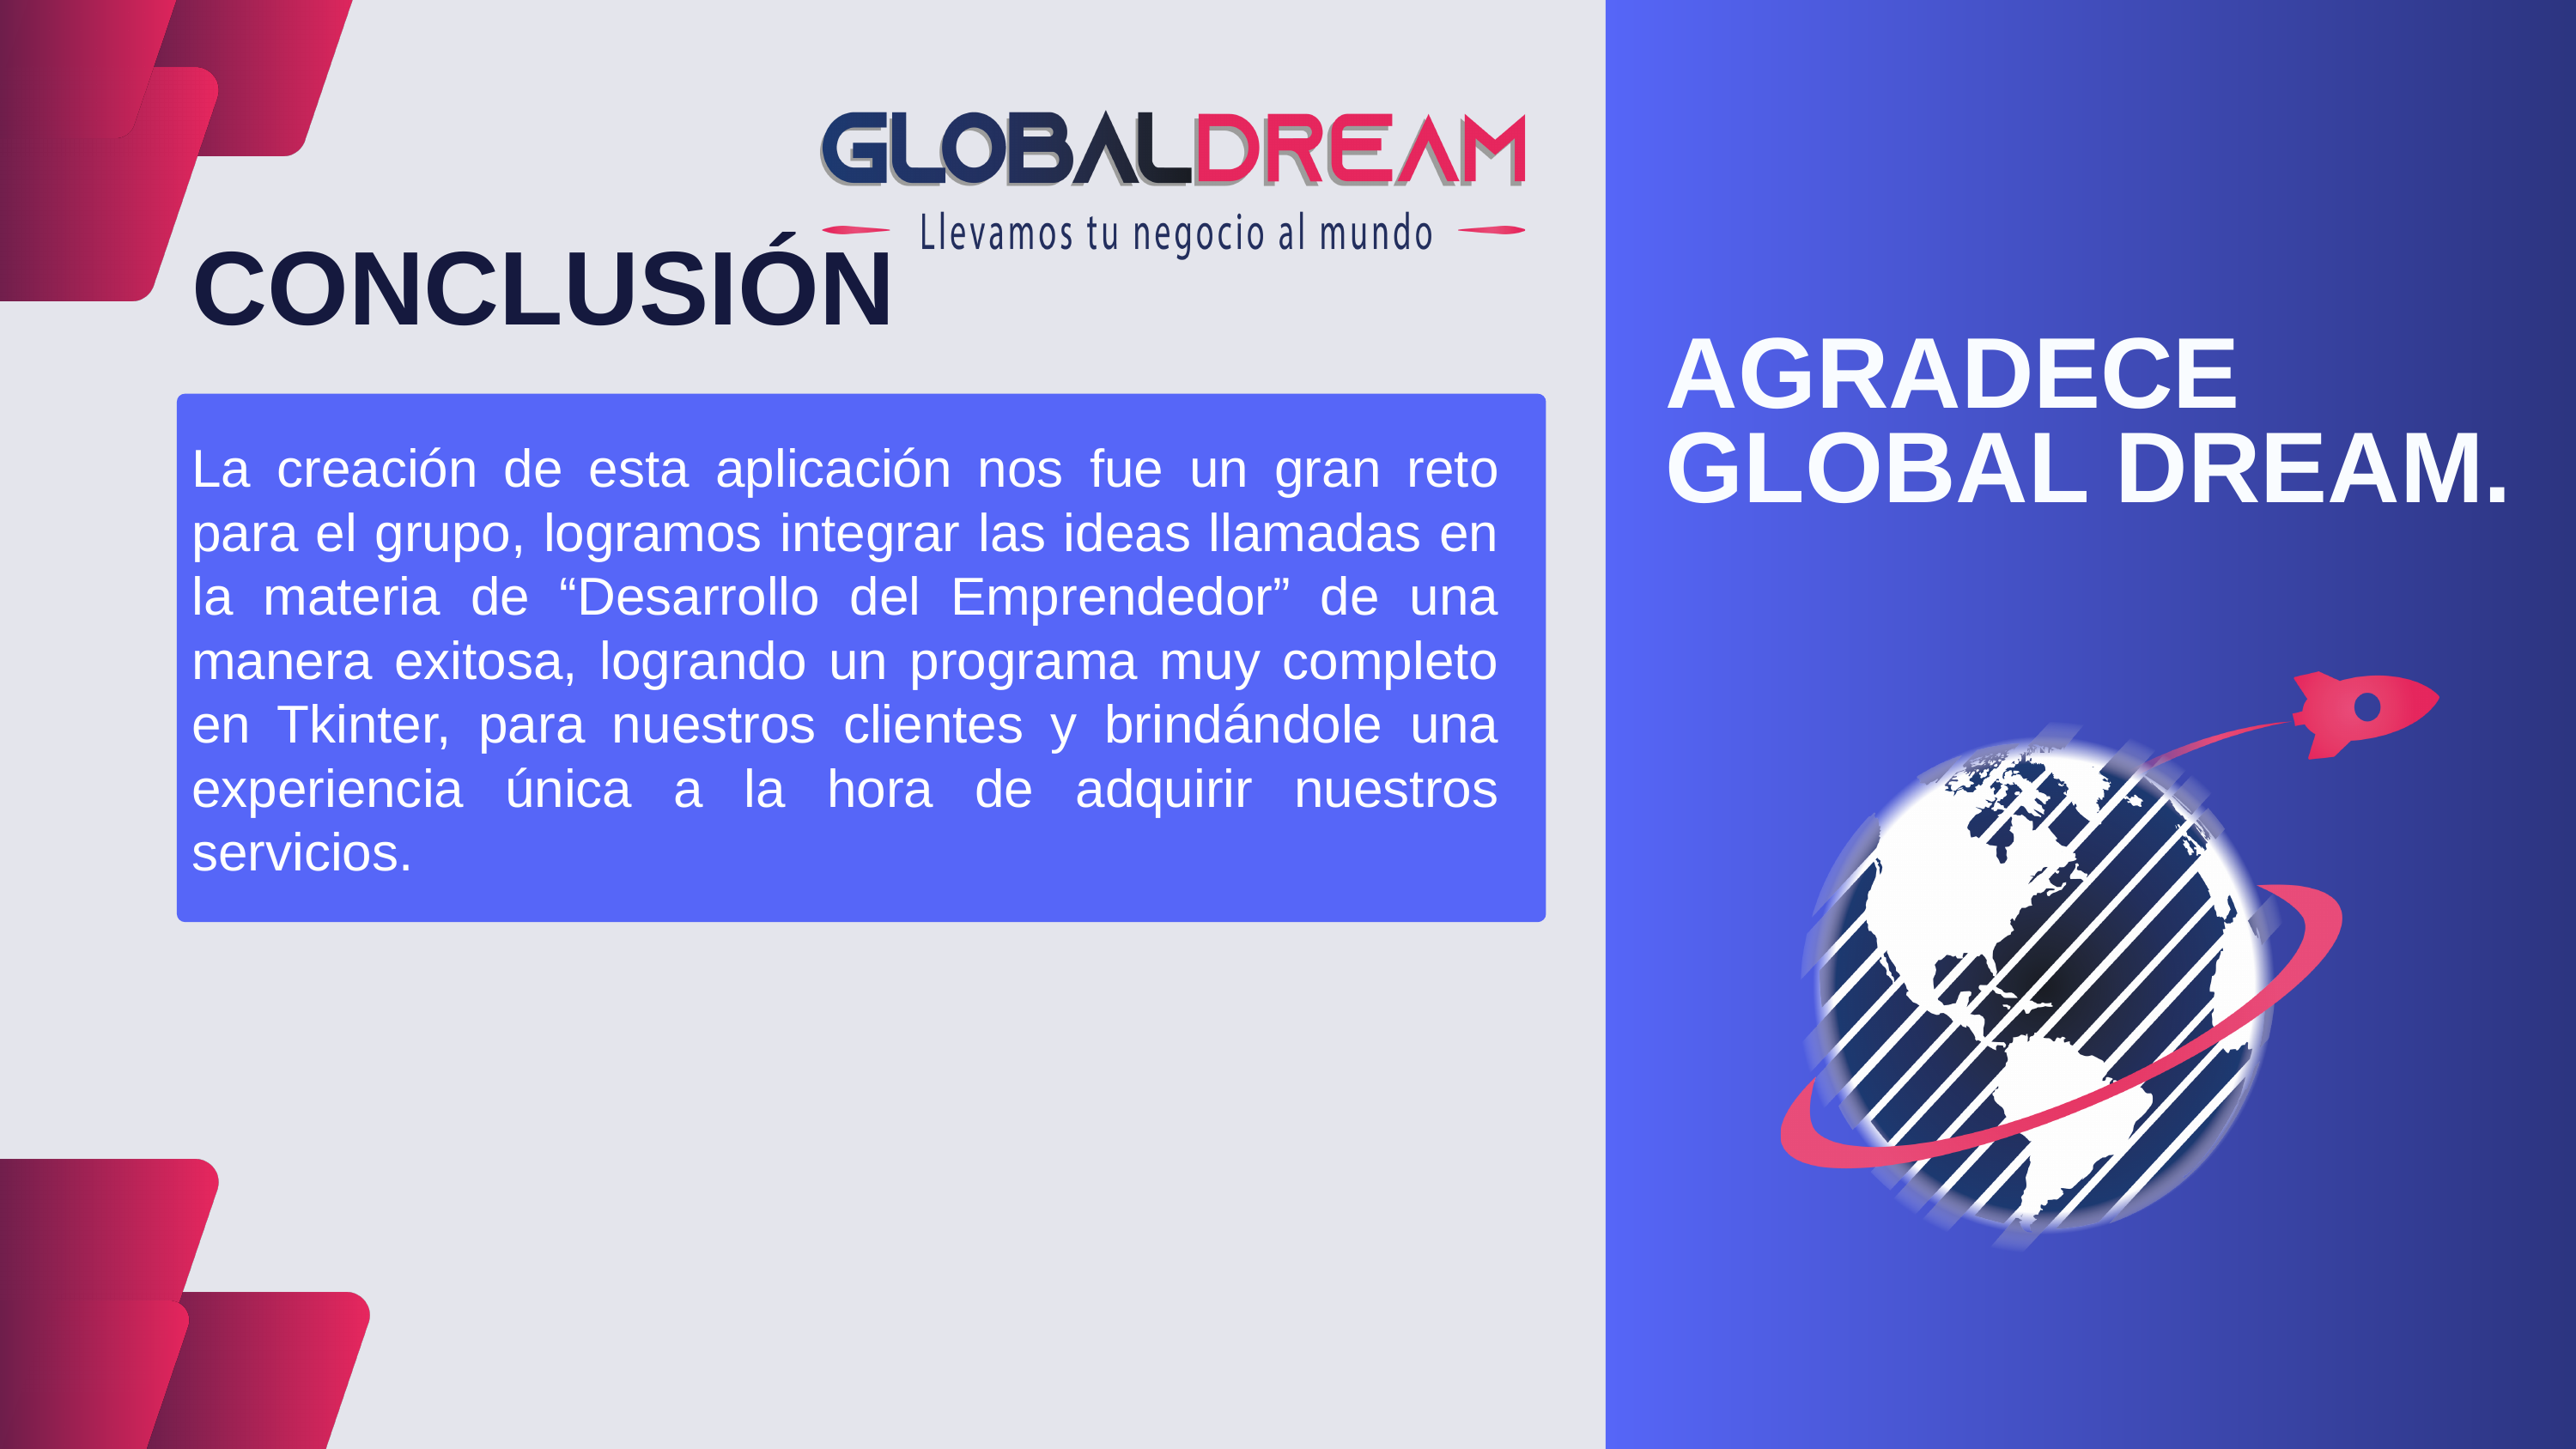

CONCLUSIÓN
AGRADECE GLOBAL DREAM.

La creación de esta aplicación nos fue un gran reto para el grupo, logramos integrar las ideas llamadas en la materia de “Desarrollo del Emprendedor” de una manera exitosa, logrando un programa muy completo en Tkinter, para nuestros clientes y brindándole una experiencia única a la hora de adquirir nuestros servicios.